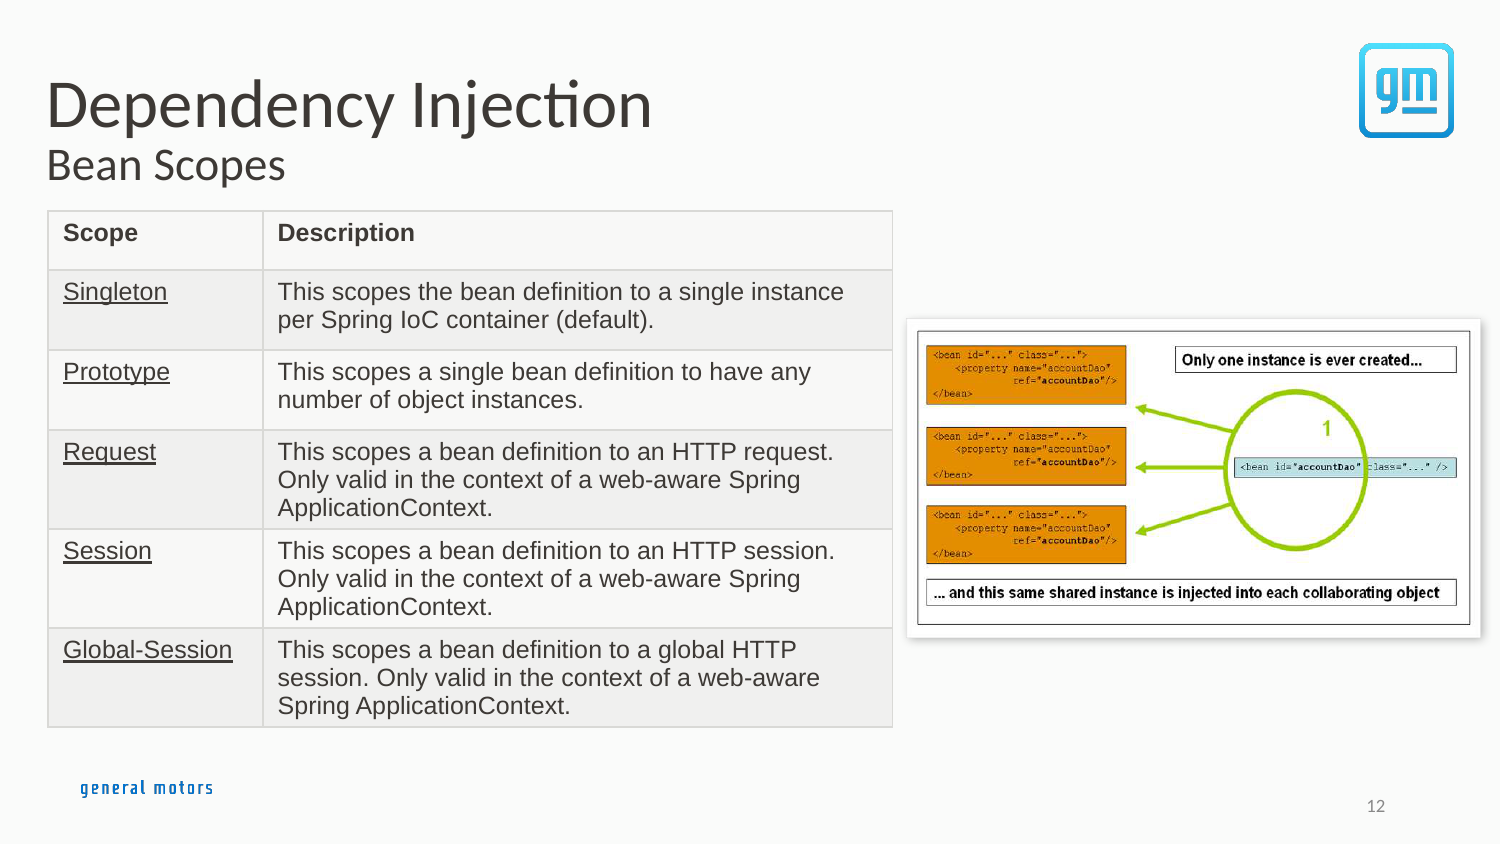

Dependency Injection
Bean Scopes
| Scope | Description |
| --- | --- |
| Singleton | This scopes the bean definition to a single instance per Spring IoC container (default). |
| Prototype | This scopes a single bean definition to have any number of object instances. |
| Request | This scopes a bean definition to an HTTP request. Only valid in the context of a web-aware Spring ApplicationContext. |
| Session | This scopes a bean definition to an HTTP session. Only valid in the context of a web-aware Spring ApplicationContext. |
| Global-Session | This scopes a bean definition to a global HTTP session. Only valid in the context of a web-aware Spring ApplicationContext. |

12